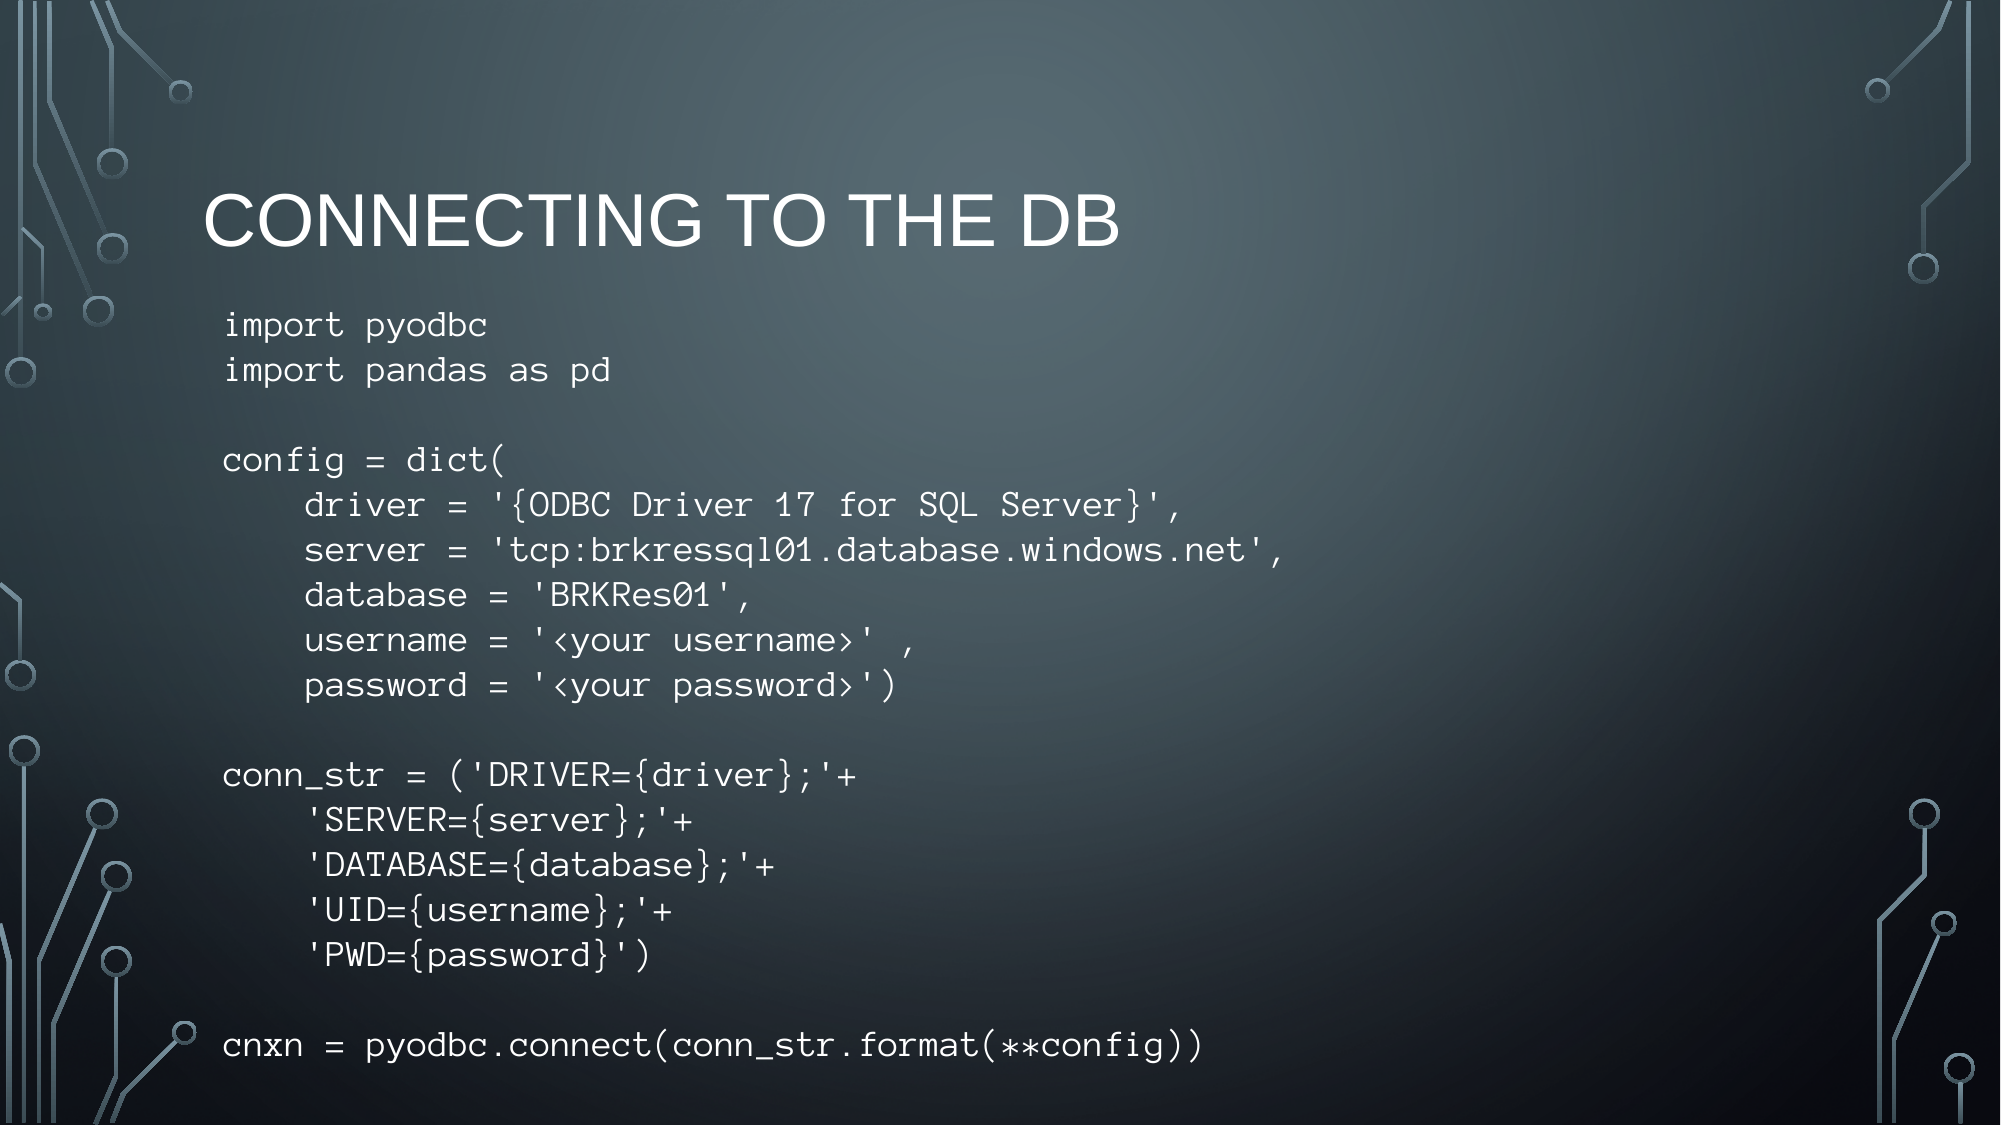

# Connecting to the db
import pyodbc
import pandas as pd

config = dict(
    driver = '{ODBC Driver 17 for SQL Server}',
    server = 'tcp:brkressql01.database.windows.net',
    database = 'BRKRes01',
    username = '<your username>' ,
    password = '<your password>')

conn_str = ('DRIVER={driver};'+
    'SERVER={server};'+
    'DATABASE={database};'+
    'UID={username};'+
    'PWD={password}')

cnxn = pyodbc.connect(conn_str.format(**config))